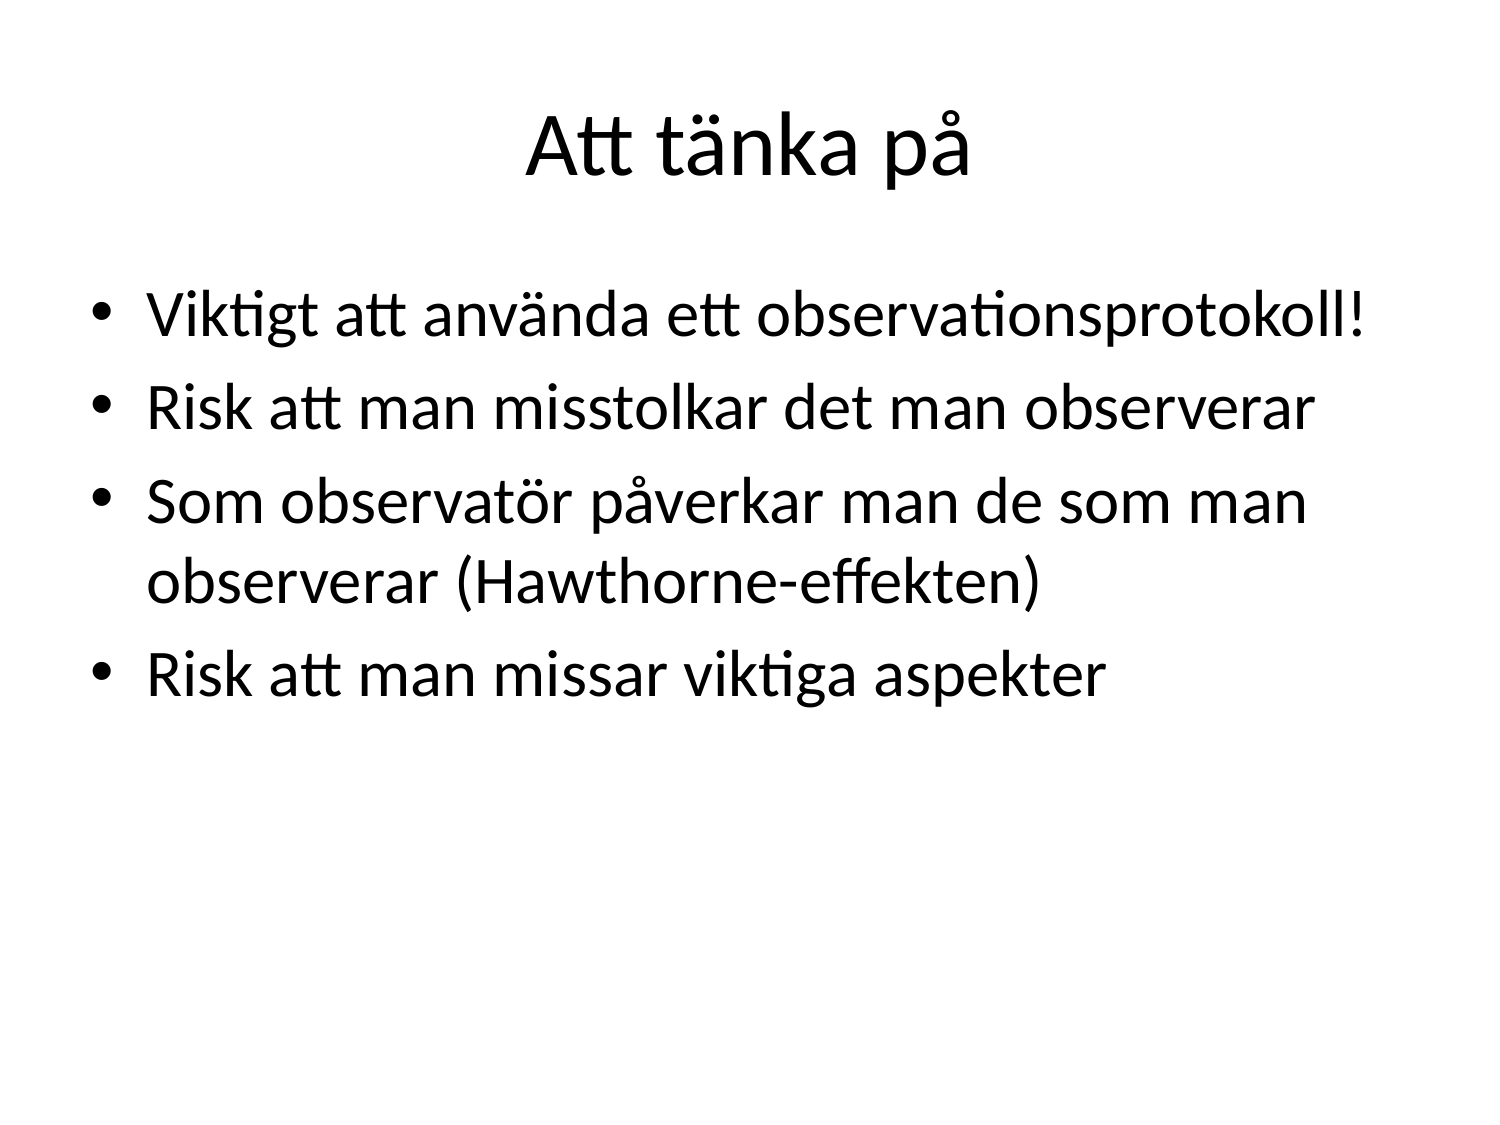

# Att tänka på
Viktigt att använda ett observationsprotokoll!
Risk att man misstolkar det man observerar
Som observatör påverkar man de som man observerar (Hawthorne-effekten)
Risk att man missar viktiga aspekter